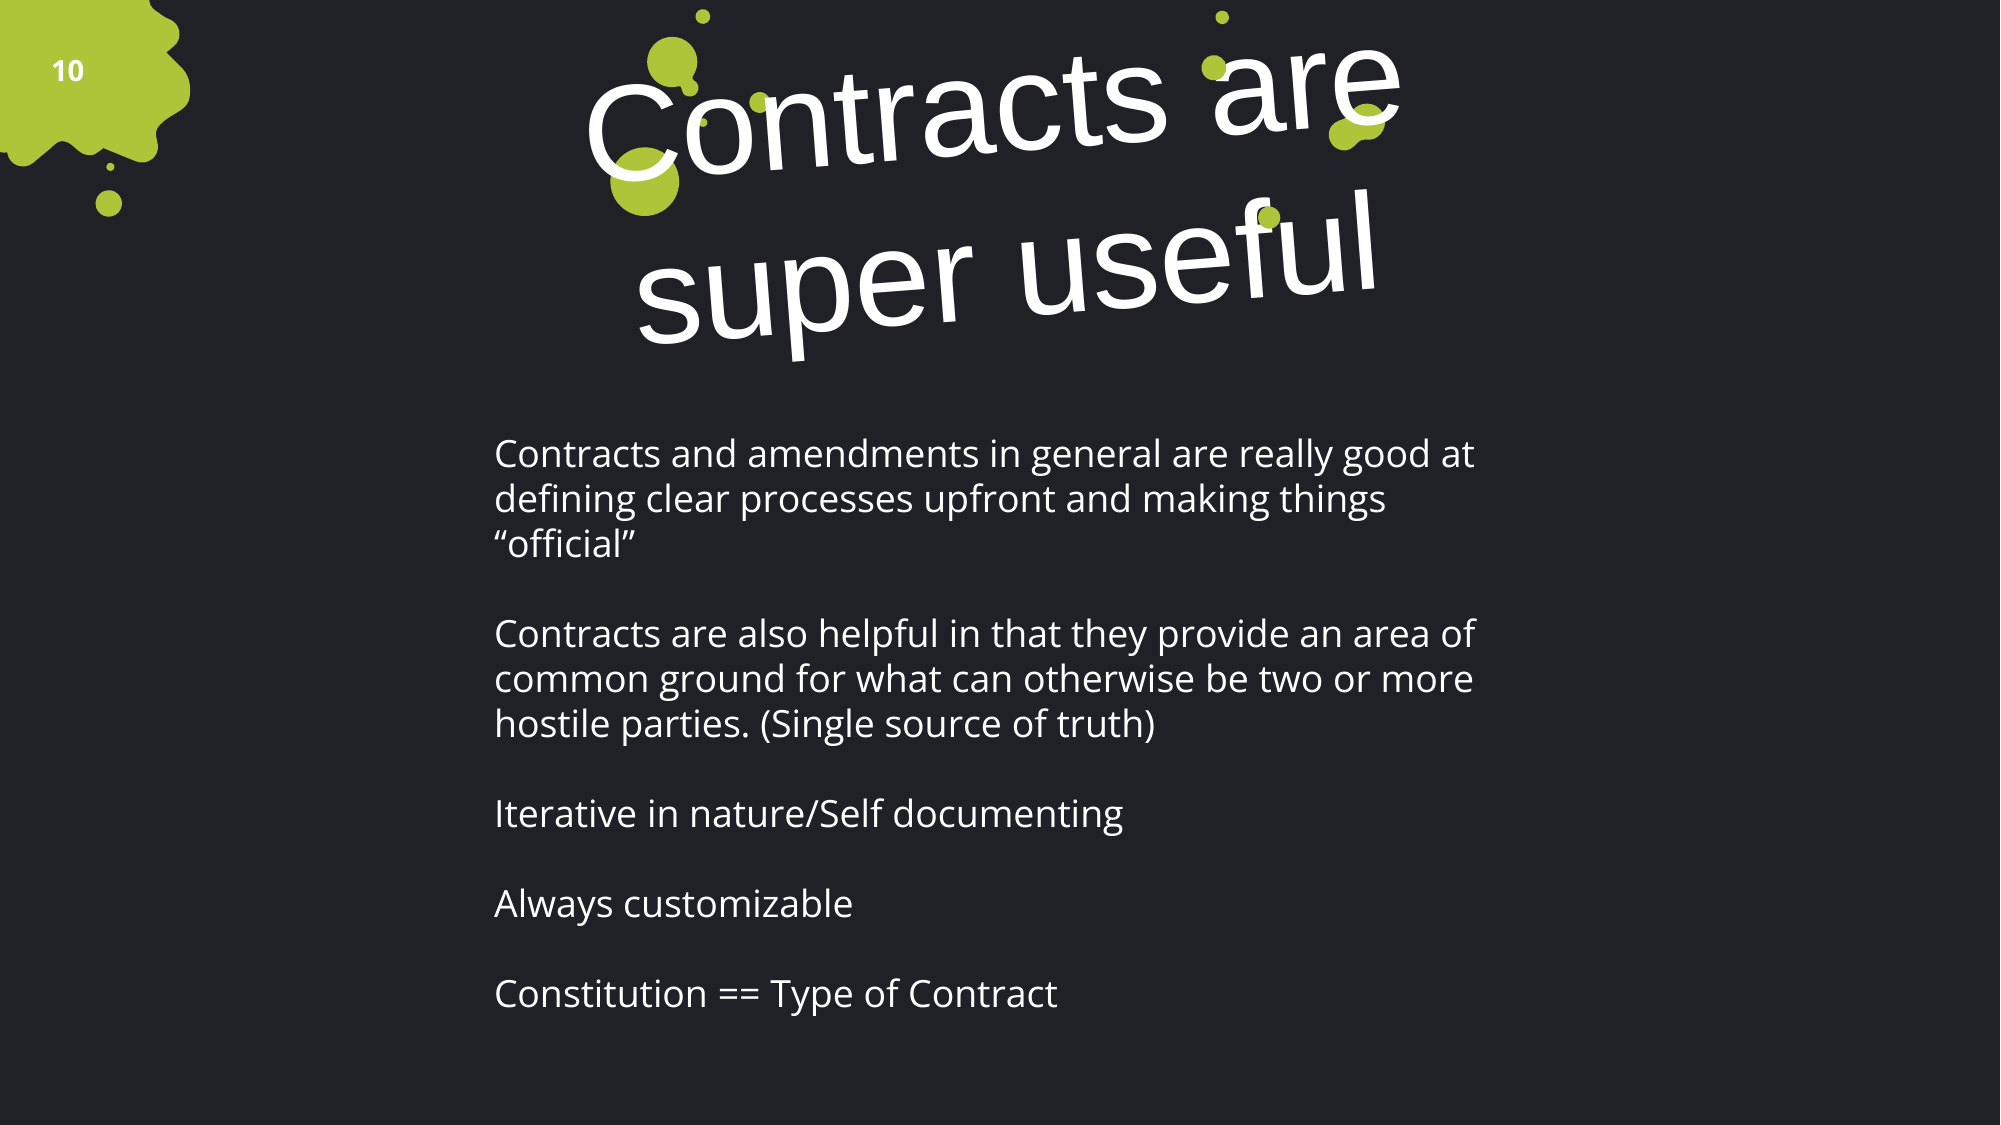

Contracts are super useful

Contracts and amendments in general are really good at defining clear processes upfront and making things “official”

Contracts are also helpful in that they provide an area of common ground for what can otherwise be two or more hostile parties. (Single source of truth)

Iterative in nature/Self documenting

Always customizable

Constitution == Type of Contract